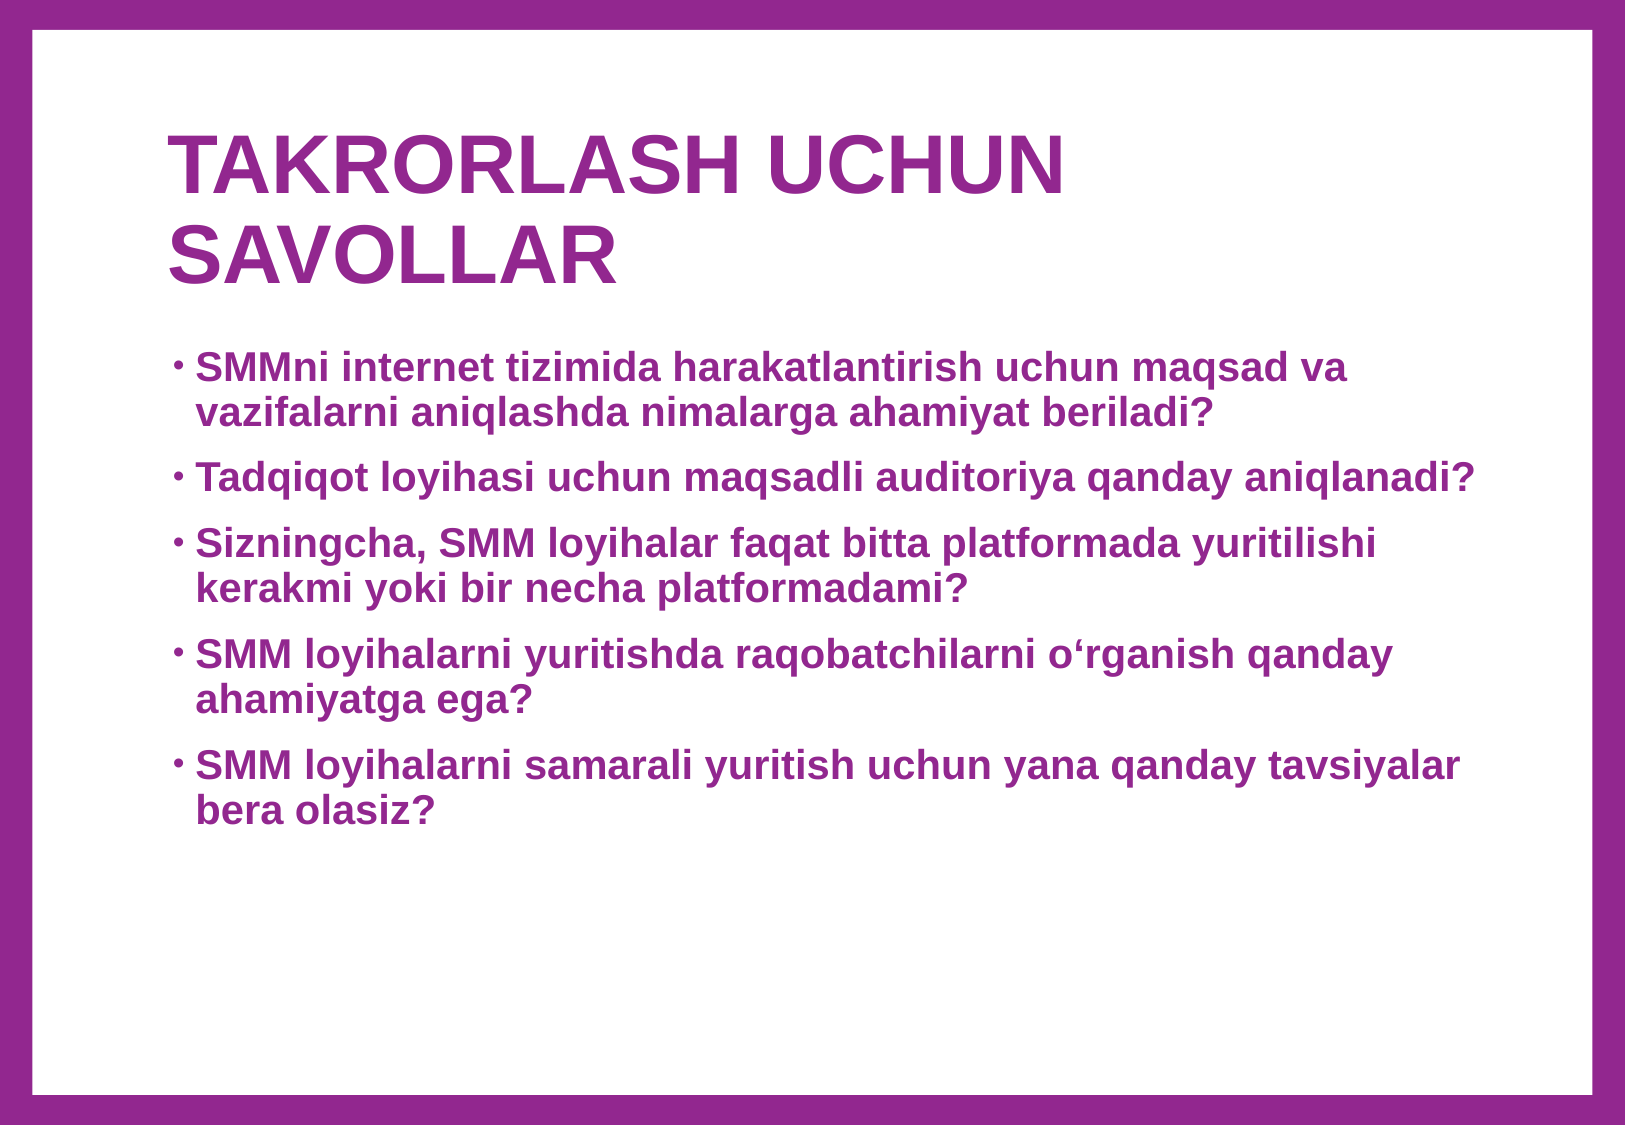

# TAKRORLASH UCHUN SAVOLLAR
SMMni internet tizimida harakatlantirish uchun maqsad va vazifalarni aniqlashda nimalarga ahamiyat beriladi?
Tadqiqot loyihasi uchun maqsadli auditoriya qanday aniqlanadi?
Sizningcha, SMM loyihalar faqat bitta platformada yuritilishi kerakmi yoki bir necha platformadami?
SMM loyihalarni yuritishda raqobatchilarni o‘rganish qanday ahamiyatga ega?
SMM loyihalarni samarali yuritish uchun yana qanday tavsiyalar bera olasiz?